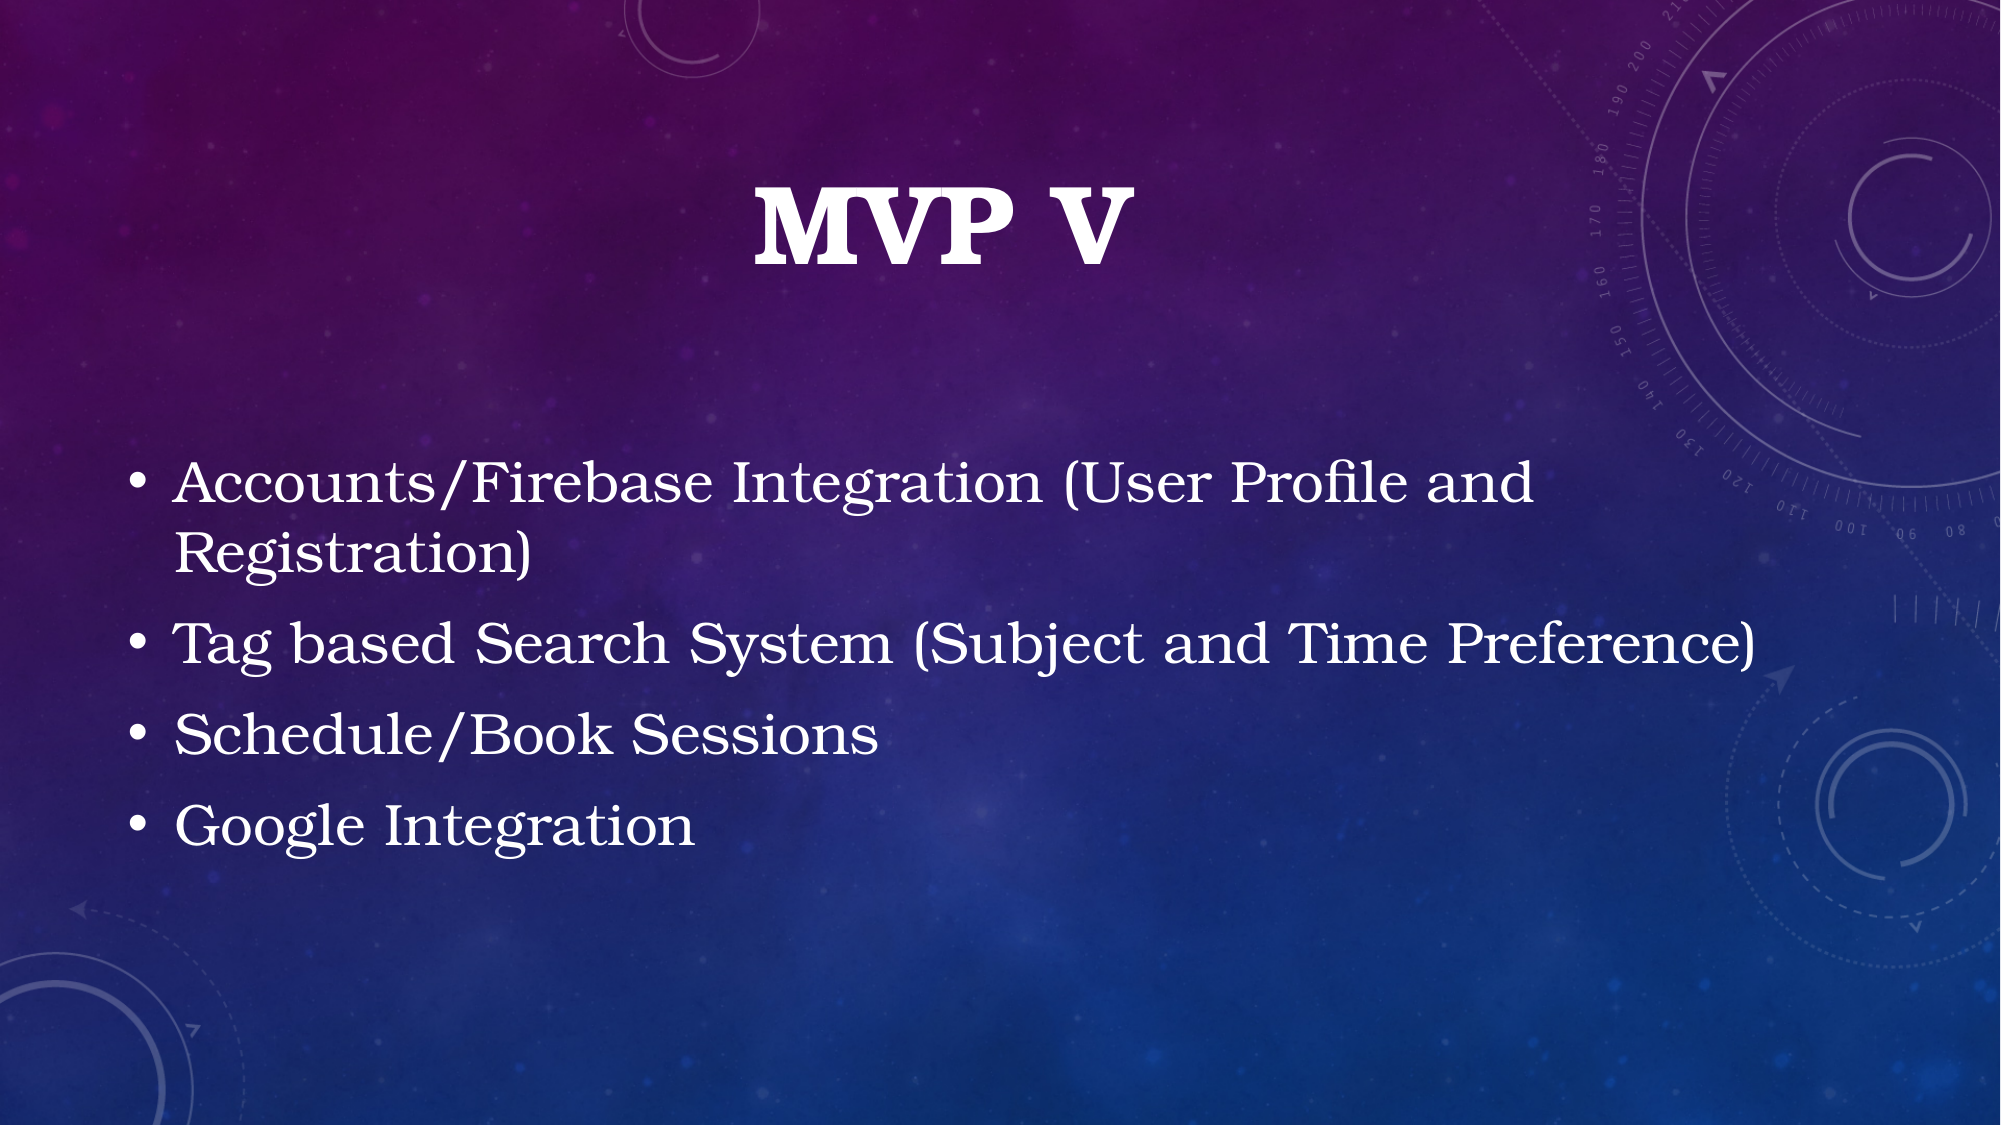

# MVP V
Accounts/Firebase Integration (User Profile and Registration)
Tag based Search System (Subject and Time Preference)
Schedule/Book Sessions
Google Integration